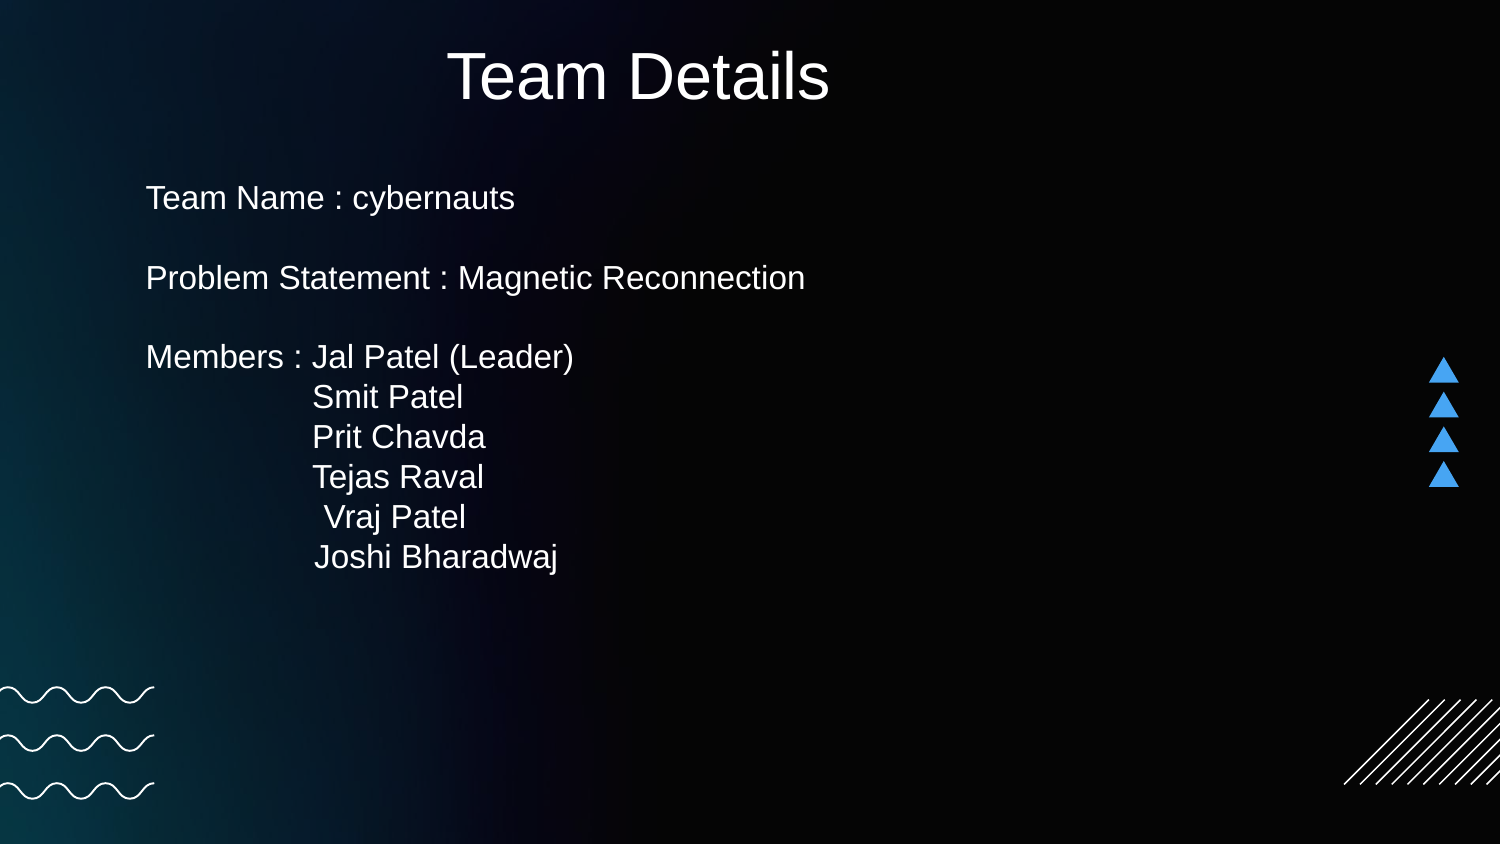

# Team Details
Team Name : cybernauts

Problem Statement : Magnetic Reconnection

Members : Jal Patel (Leader)
                  Smit Patel
                  Prit Chavda
                  Tejas Raval
	   Vraj Patel
	  Joshi Bharadwaj